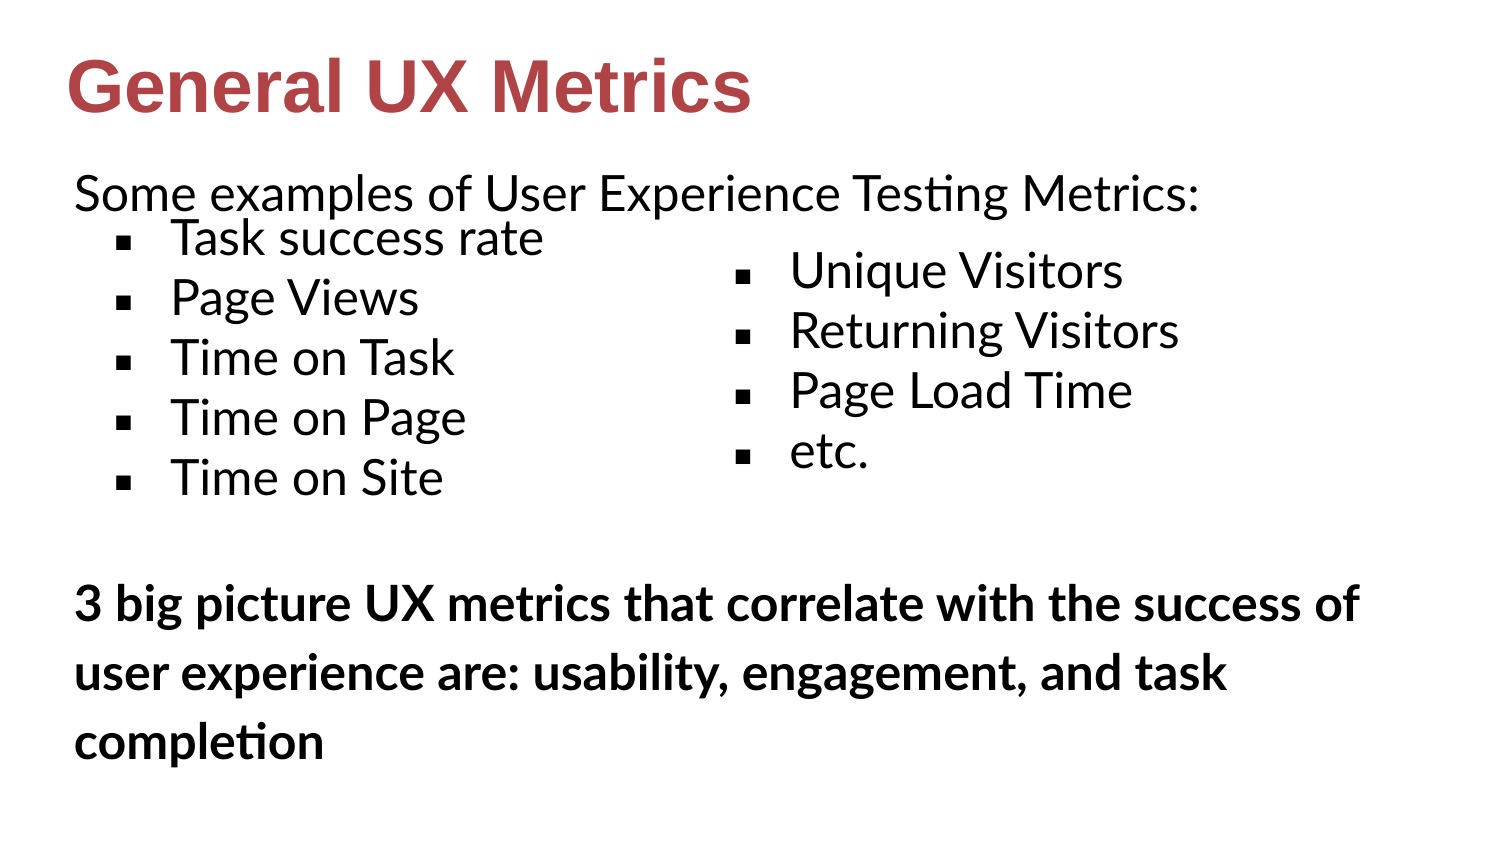

# General UX Metrics
Some examples of User Experience Testing Metrics:
Task success rate
Page Views
Time on Task
Time on Page
Time on Site
Unique Visitors
Returning Visitors
Page Load Time
etc.
3 big picture UX metrics that correlate with the success of user experience are: usability, engagement, and task completion